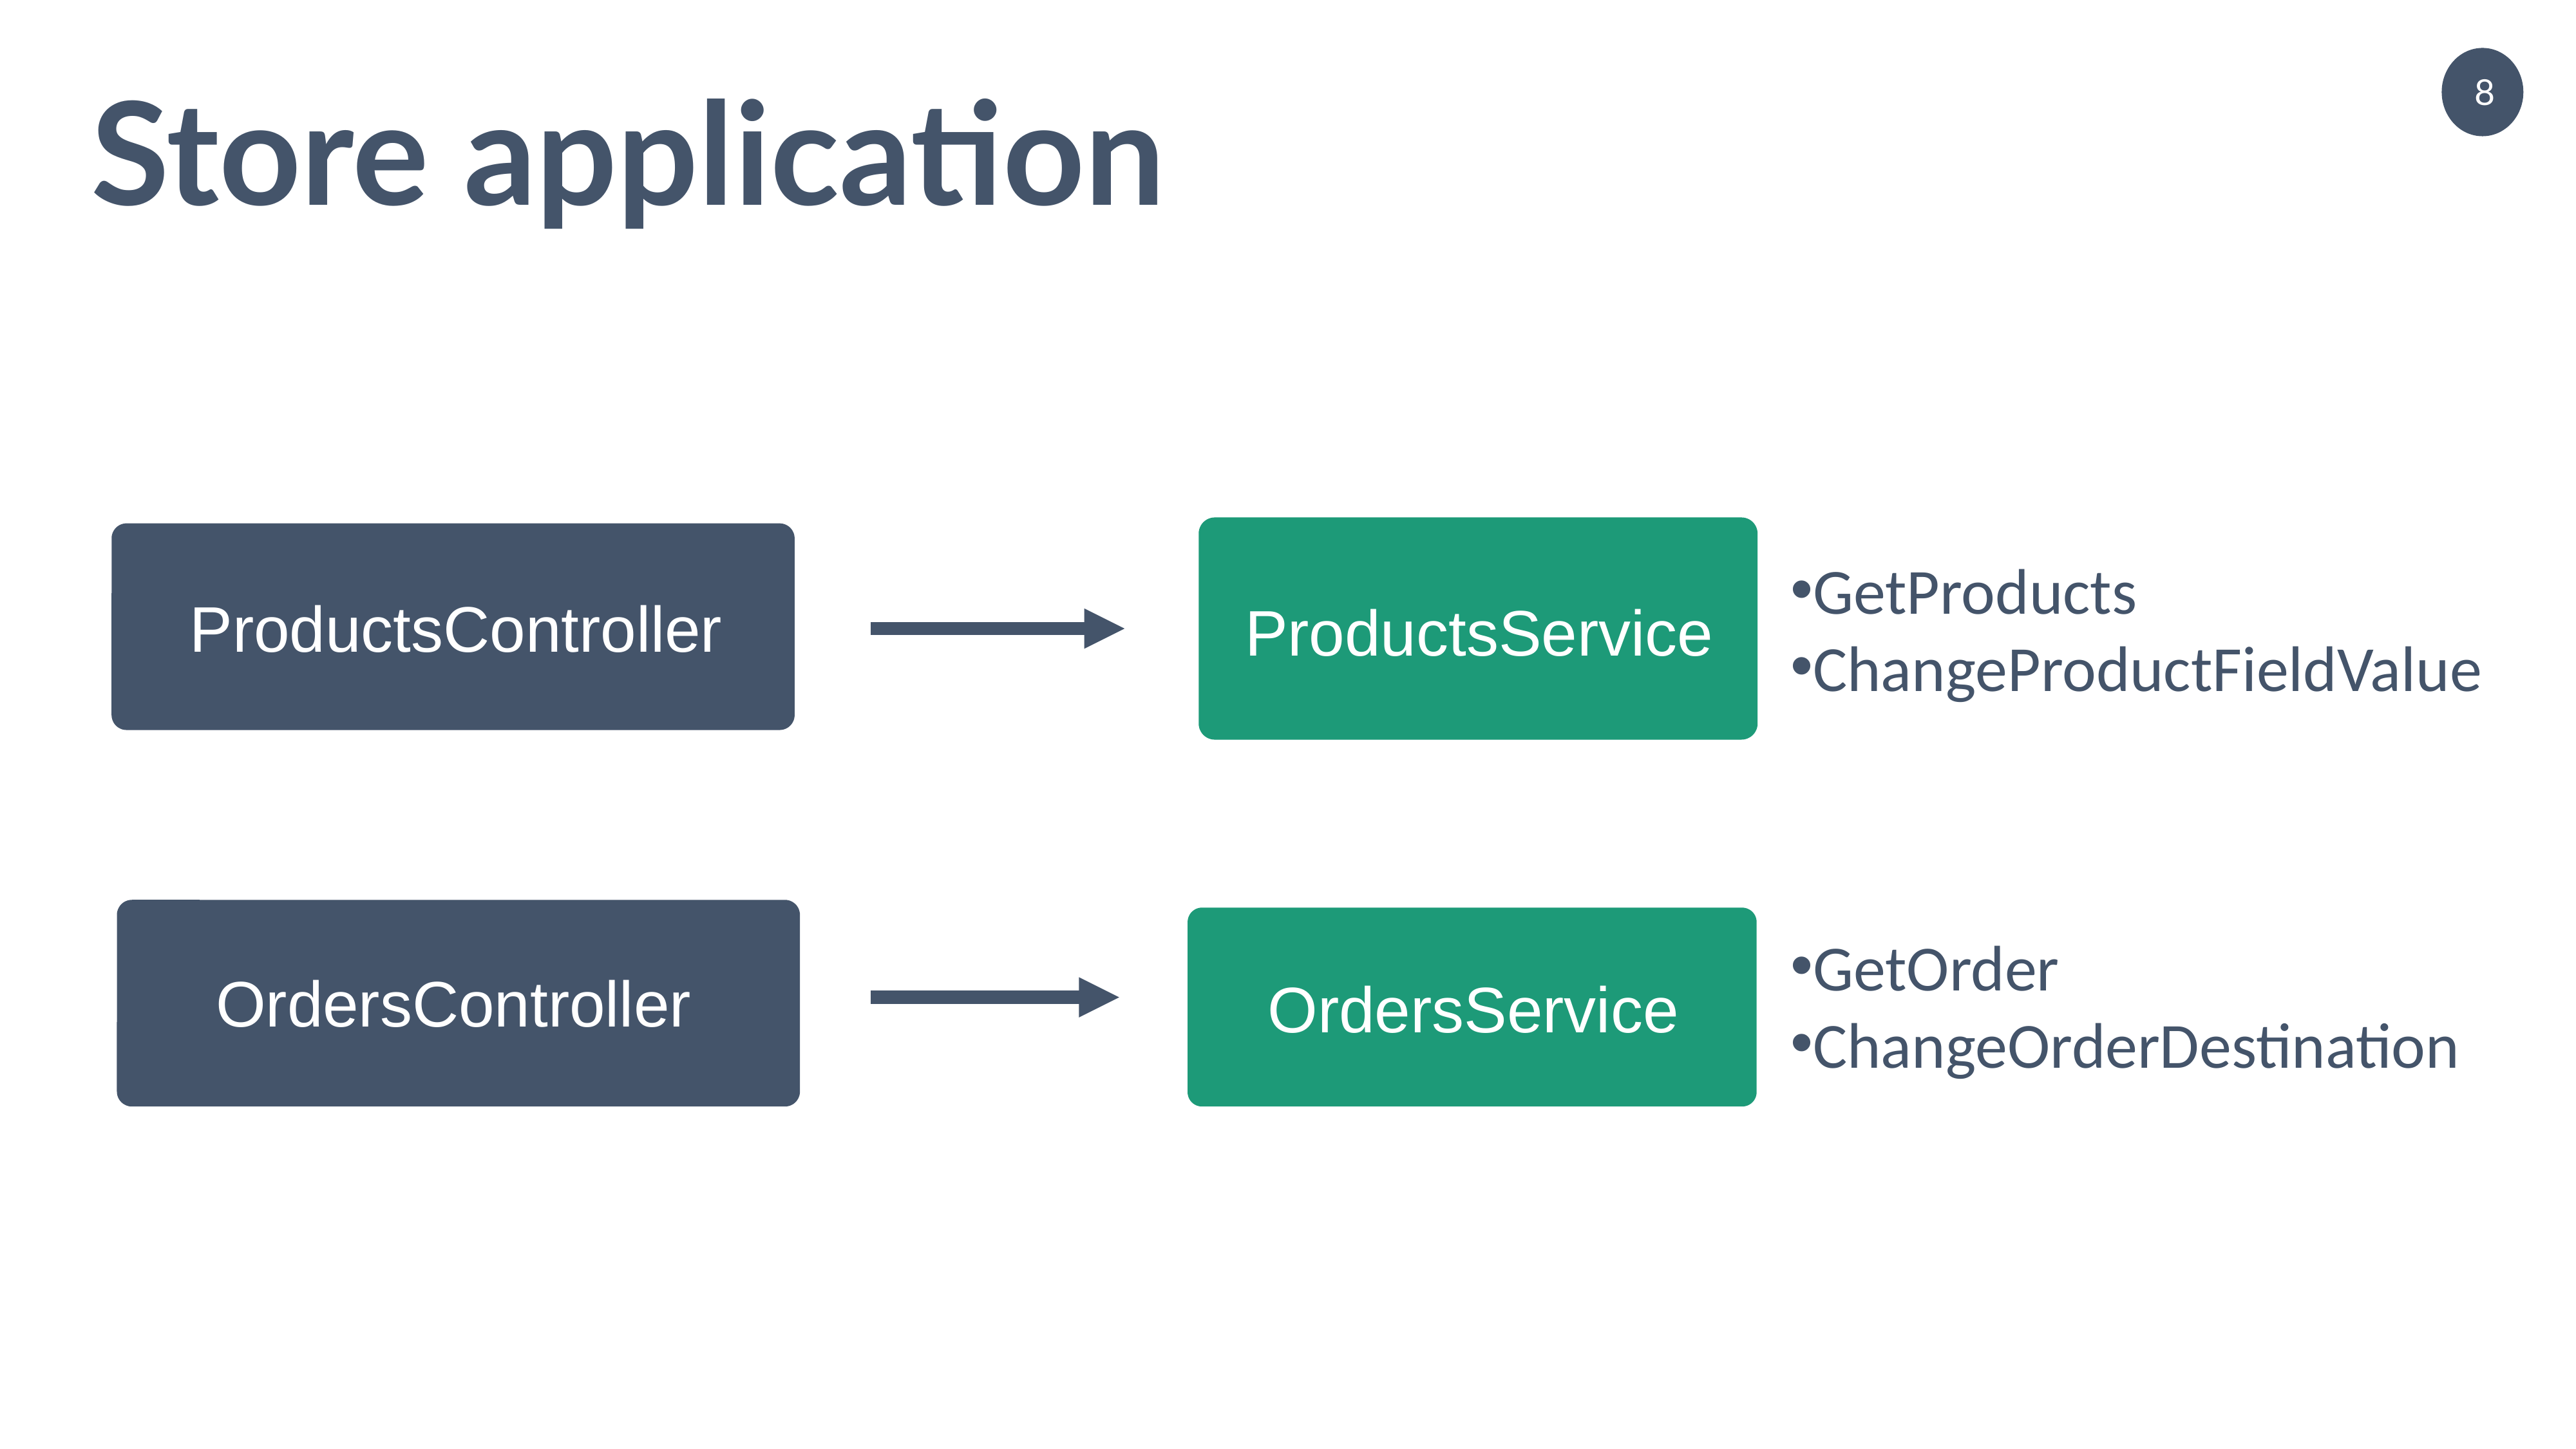

Store application

GetProducts
ChangeProductFieldValue
ProductsController
ProductsService

GetOrder
ChangeOrderDestination
OrdersController
OrdersService